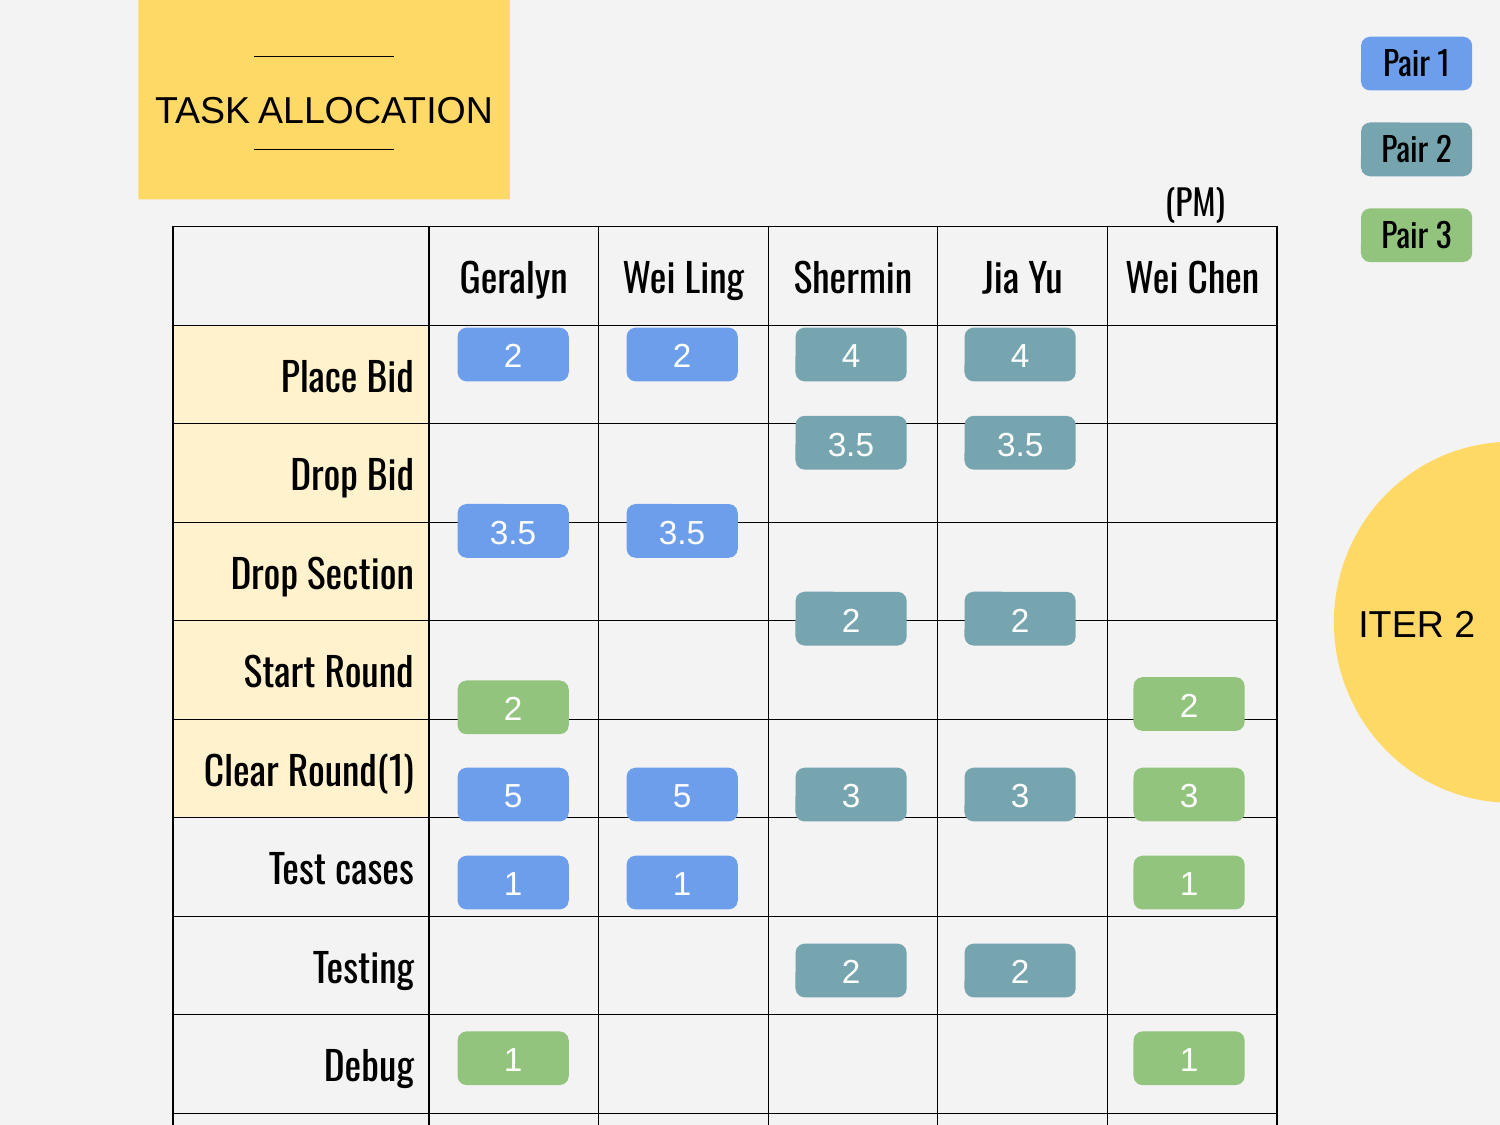

Pair 1
TASK ALLOCATION
Pair 2
(PM)
Pair 3
|  | Geralyn | Wei Ling | Shermin | Jia Yu | Wei Chen |
| --- | --- | --- | --- | --- | --- |
| Place Bid |  |  |  |  |  |
| Drop Bid |  |  |  |  |  |
| Drop Section |  |  |  |  |  |
| Start Round |  |  |  |  |  |
| Clear Round(1) |  |  |  |  |  |
| Test cases |  |  |  |  |  |
| Testing |  |  |  |  |  |
| Debug |  |  |  |  |  |
| Bug Metric |  |  |  |  |  |
2
2
4
4
# ITER 2
3.5
3.5

3.5
3.5
2
2
2
2
5
5
3
3
3
1
1
1
2
2
1
1